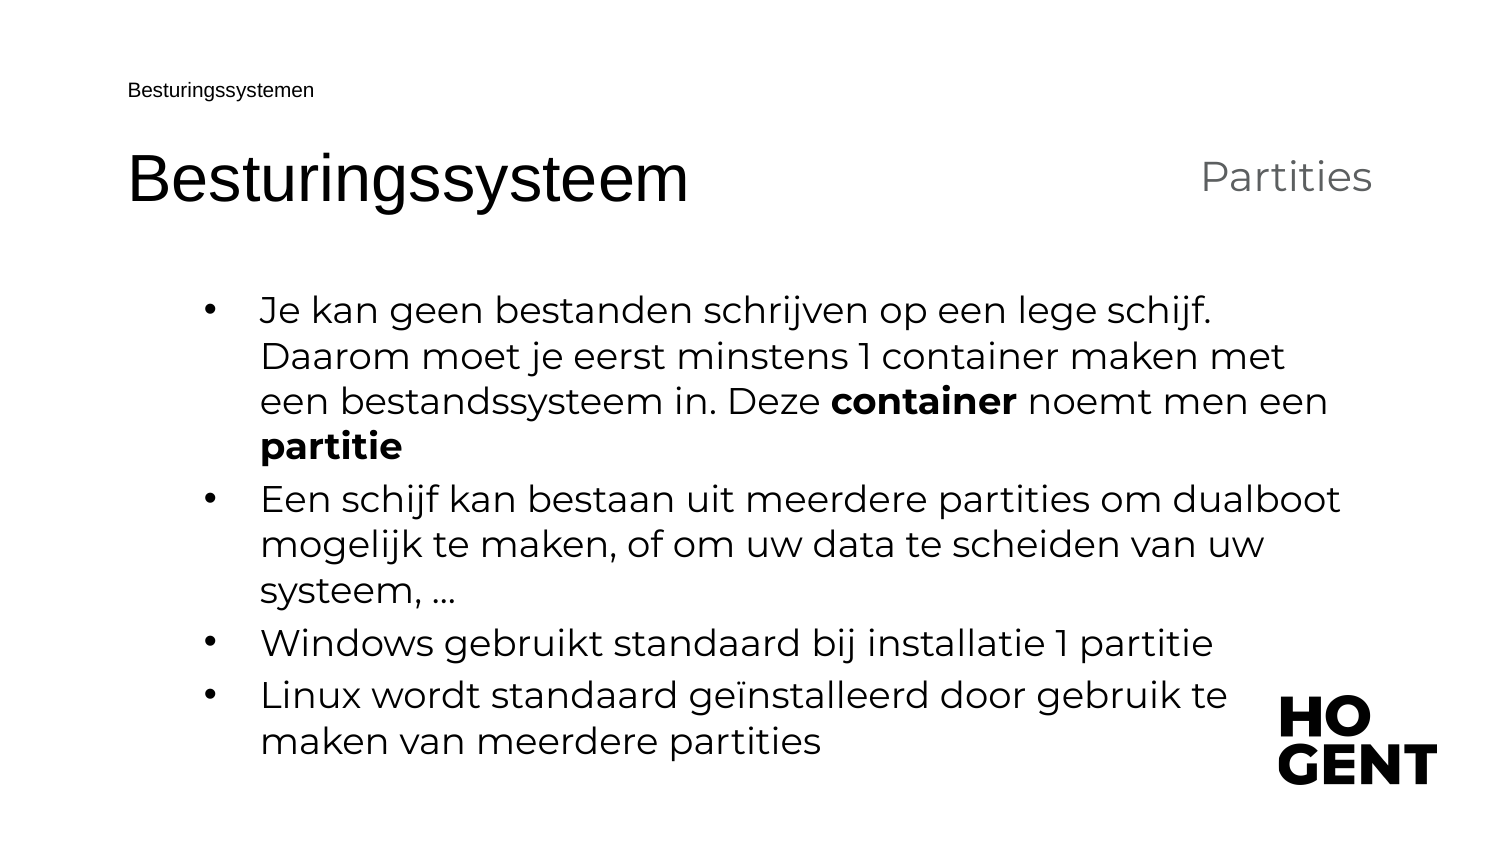

Besturingssystemen
Partities
# Besturingssysteem
Je kan geen bestanden schrijven op een lege schijf. Daarom moet je eerst minstens 1 container maken met een bestandssysteem in. Deze container noemt men een partitie
Een schijf kan bestaan uit meerdere partities om dualboot mogelijk te maken, of om uw data te scheiden van uw systeem, …
Windows gebruikt standaard bij installatie 1 partitie
Linux wordt standaard geïnstalleerd door gebruik te maken van meerdere partities